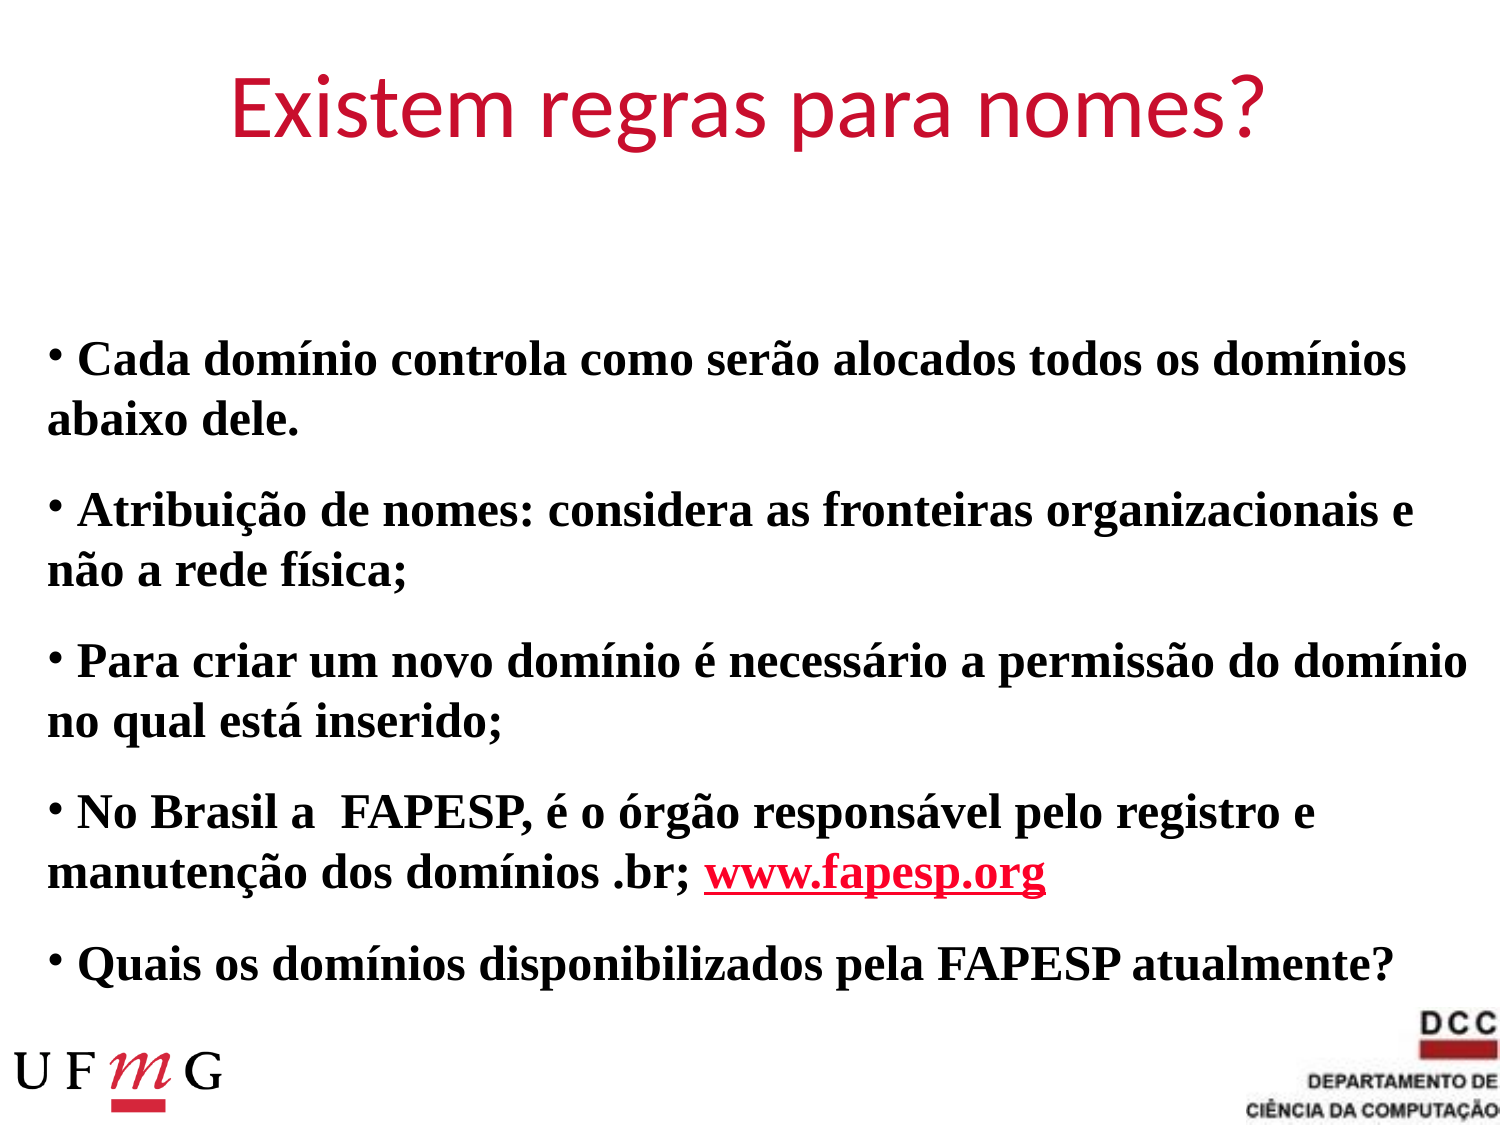

# Existem regras para nomes?
 Cada domínio controla como serão alocados todos os domínios abaixo dele.
 Atribuição de nomes: considera as fronteiras organizacionais e não a rede física;
 Para criar um novo domínio é necessário a permissão do domínio no qual está inserido;
 No Brasil a  FAPESP, é o órgão responsável pelo registro e manutenção dos domínios .br; www.fapesp.org
 Quais os domínios disponibilizados pela FAPESP atualmente?